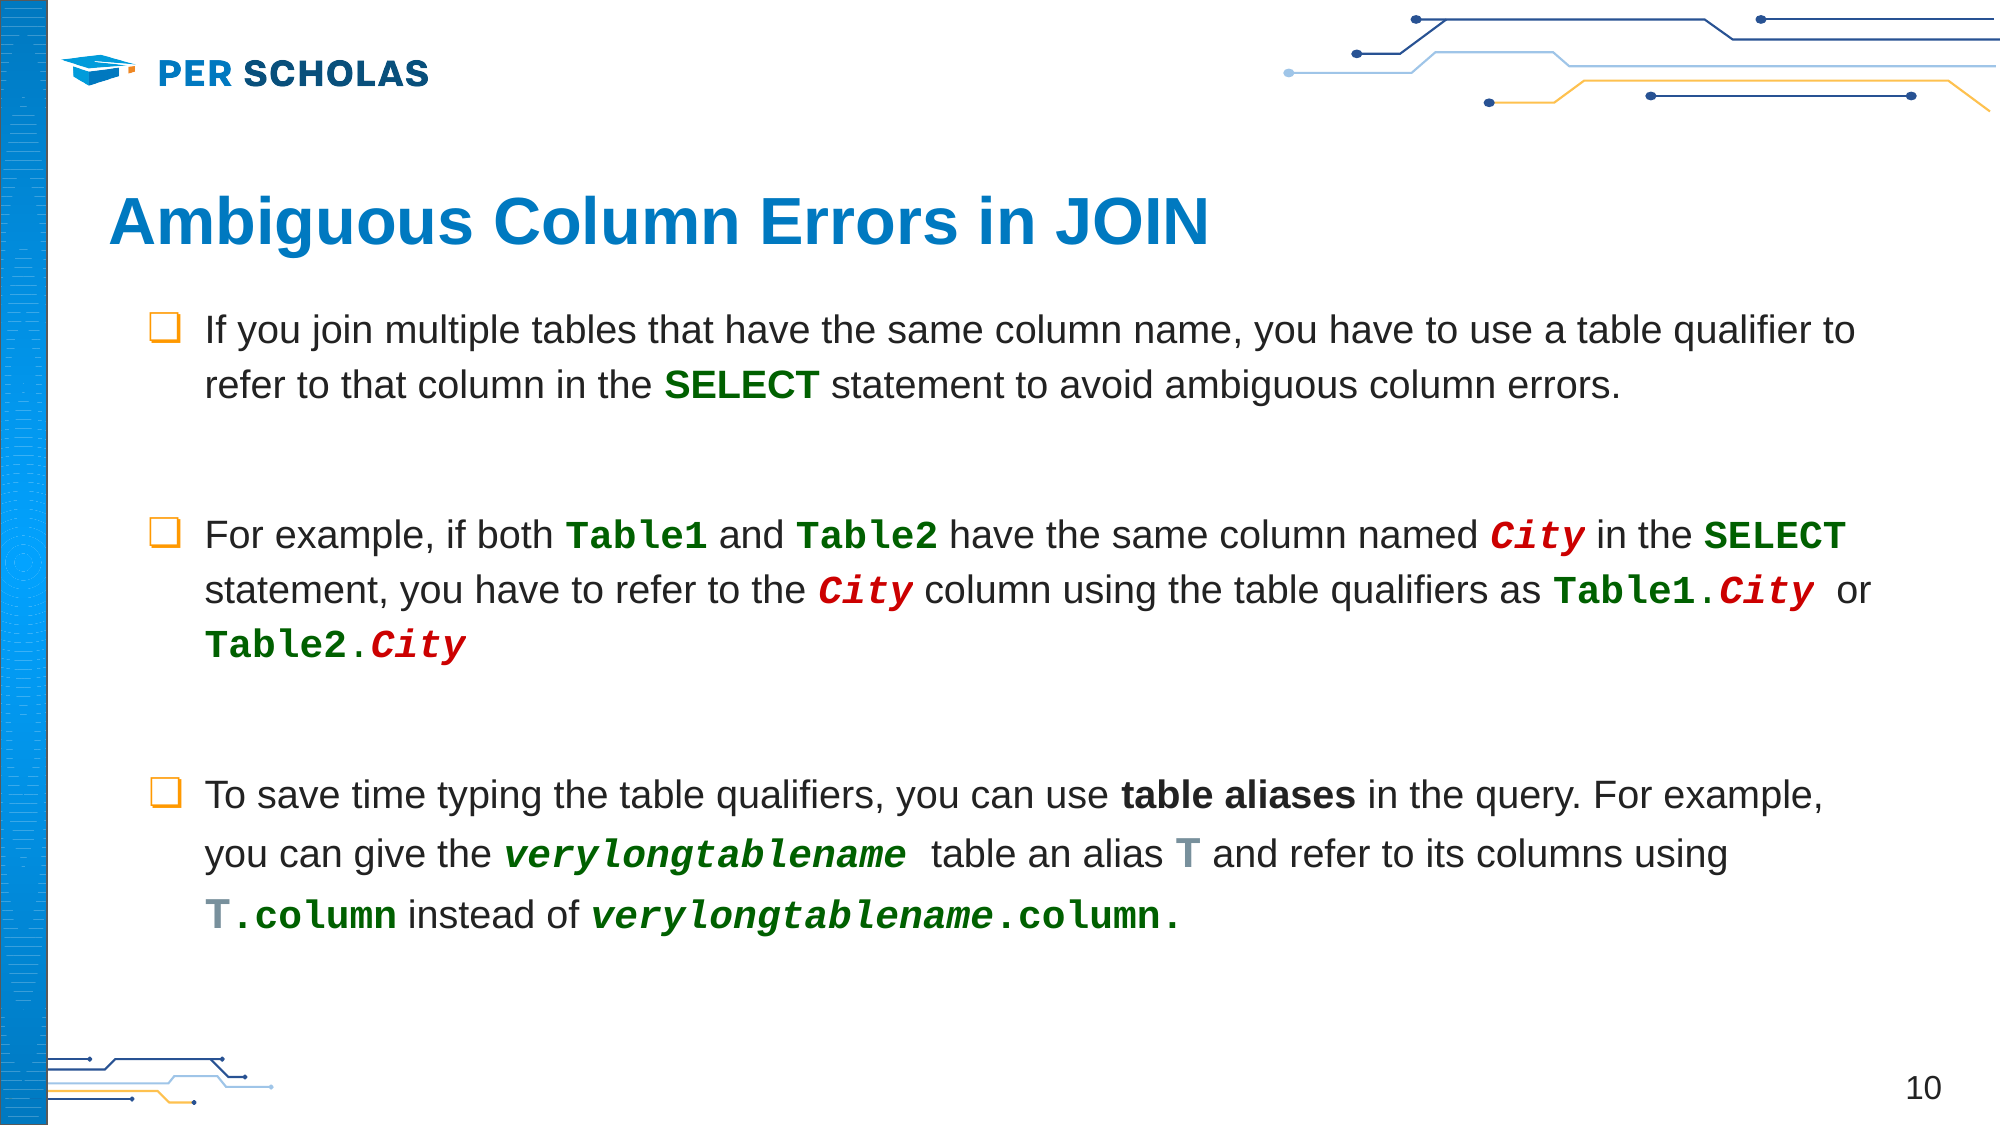

# Ambiguous Column Errors in JOIN
If you join multiple tables that have the same column name, you have to use a table qualifier to refer to that column in the SELECT statement to avoid ambiguous column errors.

For example, if both Table1 and Table2 have the same column named City in the SELECT statement, you have to refer to the City column using the table qualifiers as Table1.City  or Table2.City

To save time typing the table qualifiers, you can use table aliases in the query. For example, you can give the verylongtablename table an alias T and refer to its columns using T.column instead of verylongtablename.column.

10